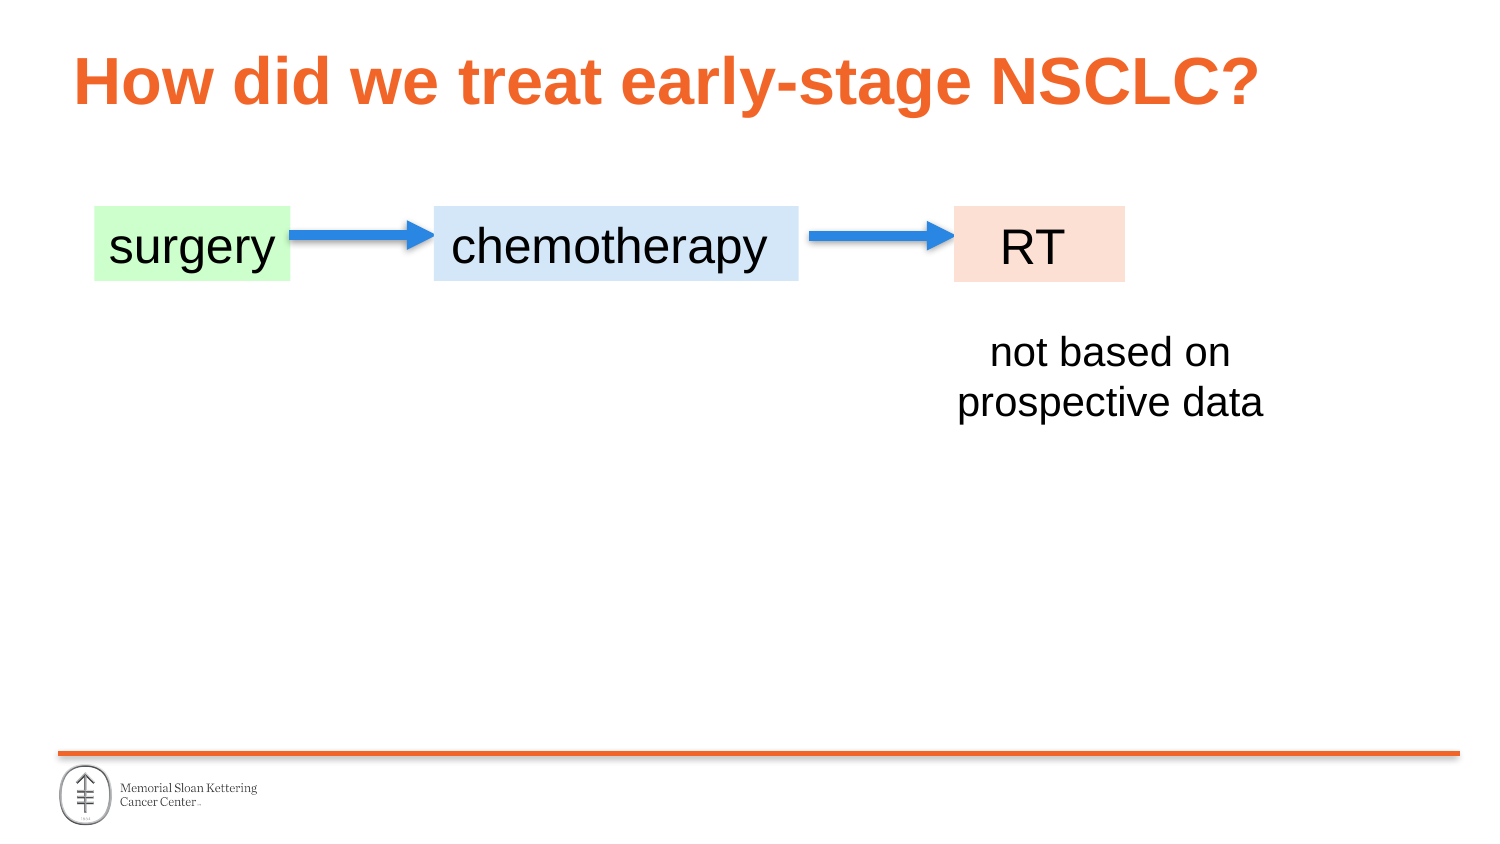

# How did we treat early-stage NSCLC?
surgery
chemotherapy
RT
not based on prospective data